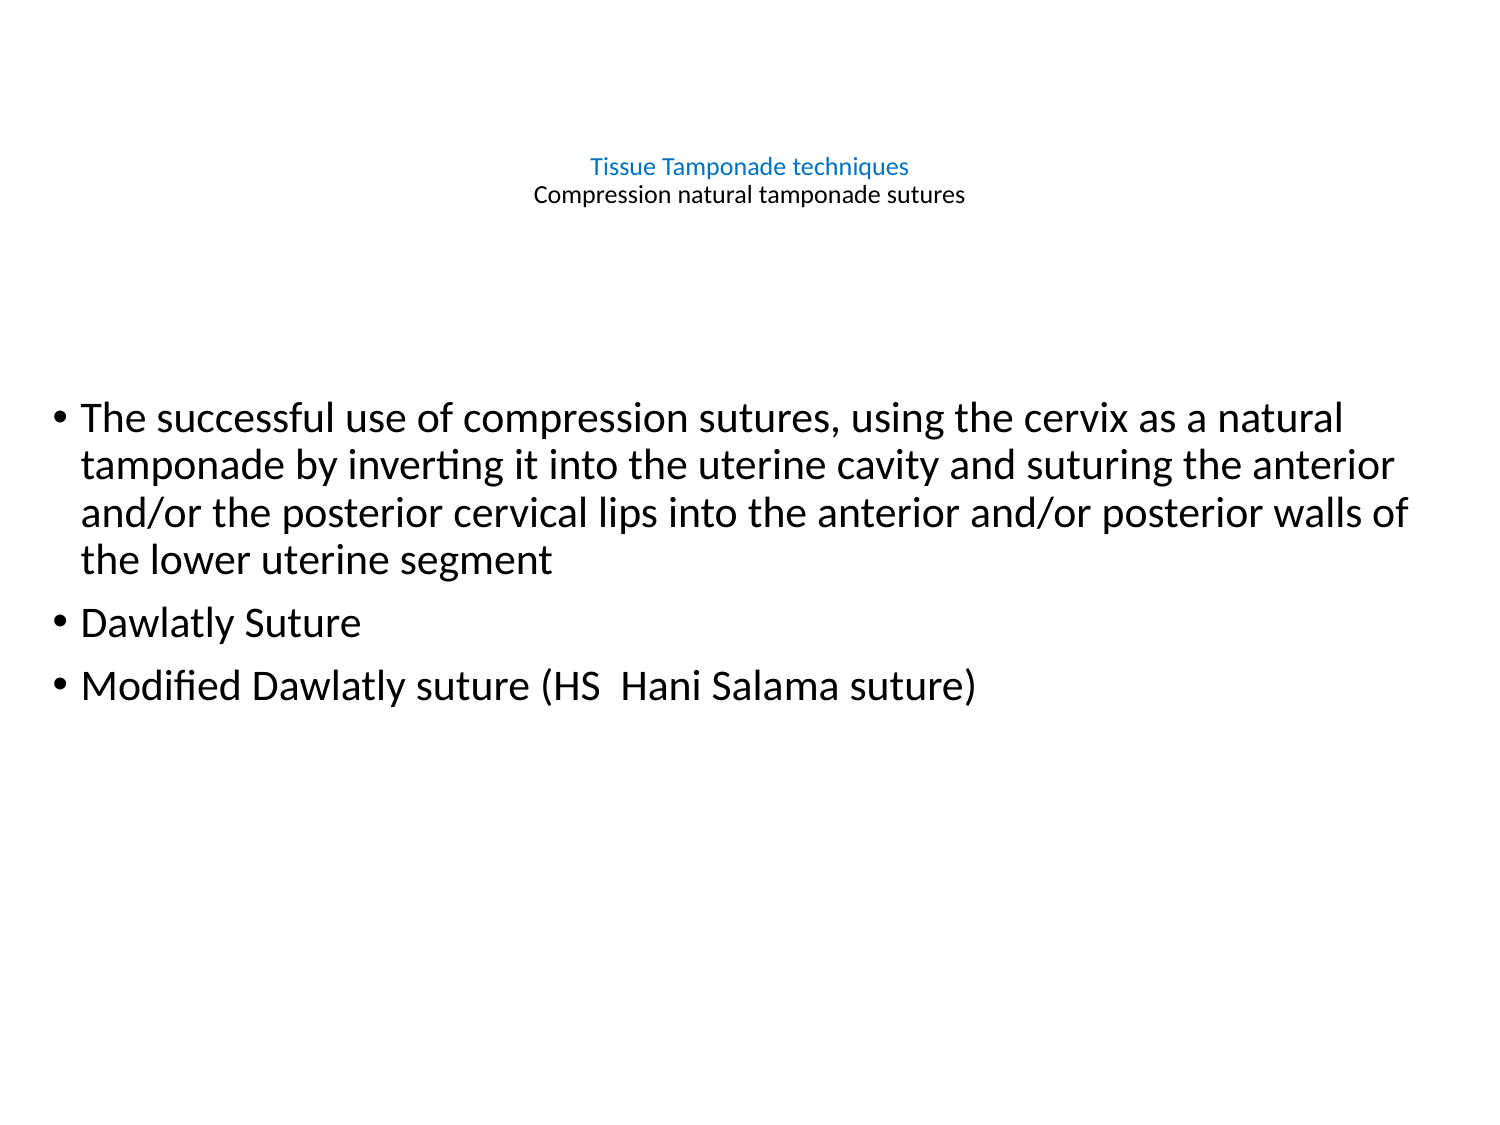

# Tissue Tamponade techniques Compression natural tamponade sutures
The successful use of compression sutures, using the cervix as a natural tamponade by inverting it into the uterine cavity and suturing the anterior and/or the posterior cervical lips into the anterior and/or posterior walls of the lower uterine segment
Dawlatly Suture
Modified Dawlatly suture (HS  Hani Salama suture)